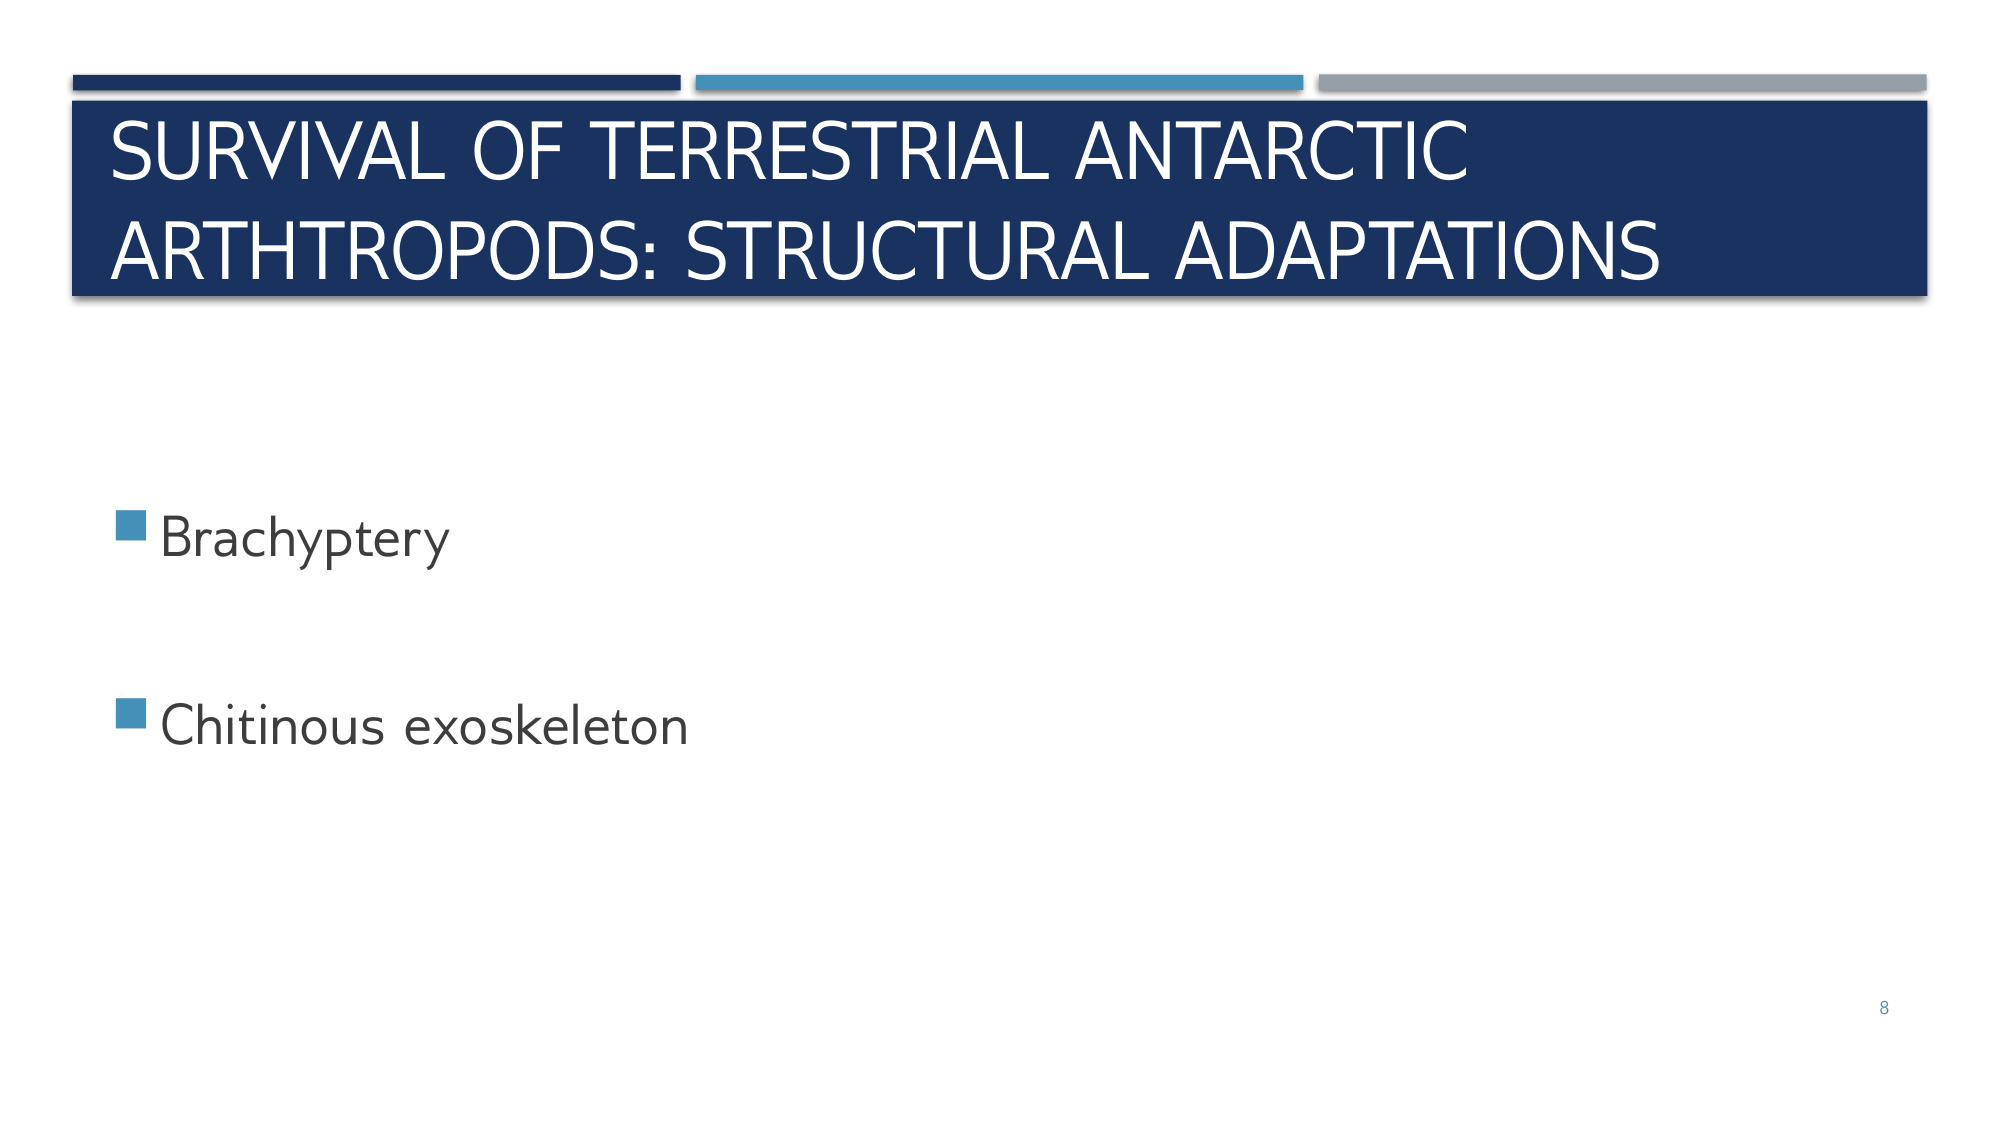

# SURVIVAL OF TERRESTRIAL ANTARCTIC ARTHTROPODS: STRUCTURAL ADAPTATIONS
Brachyptery

Chitinous exoskeleton

8